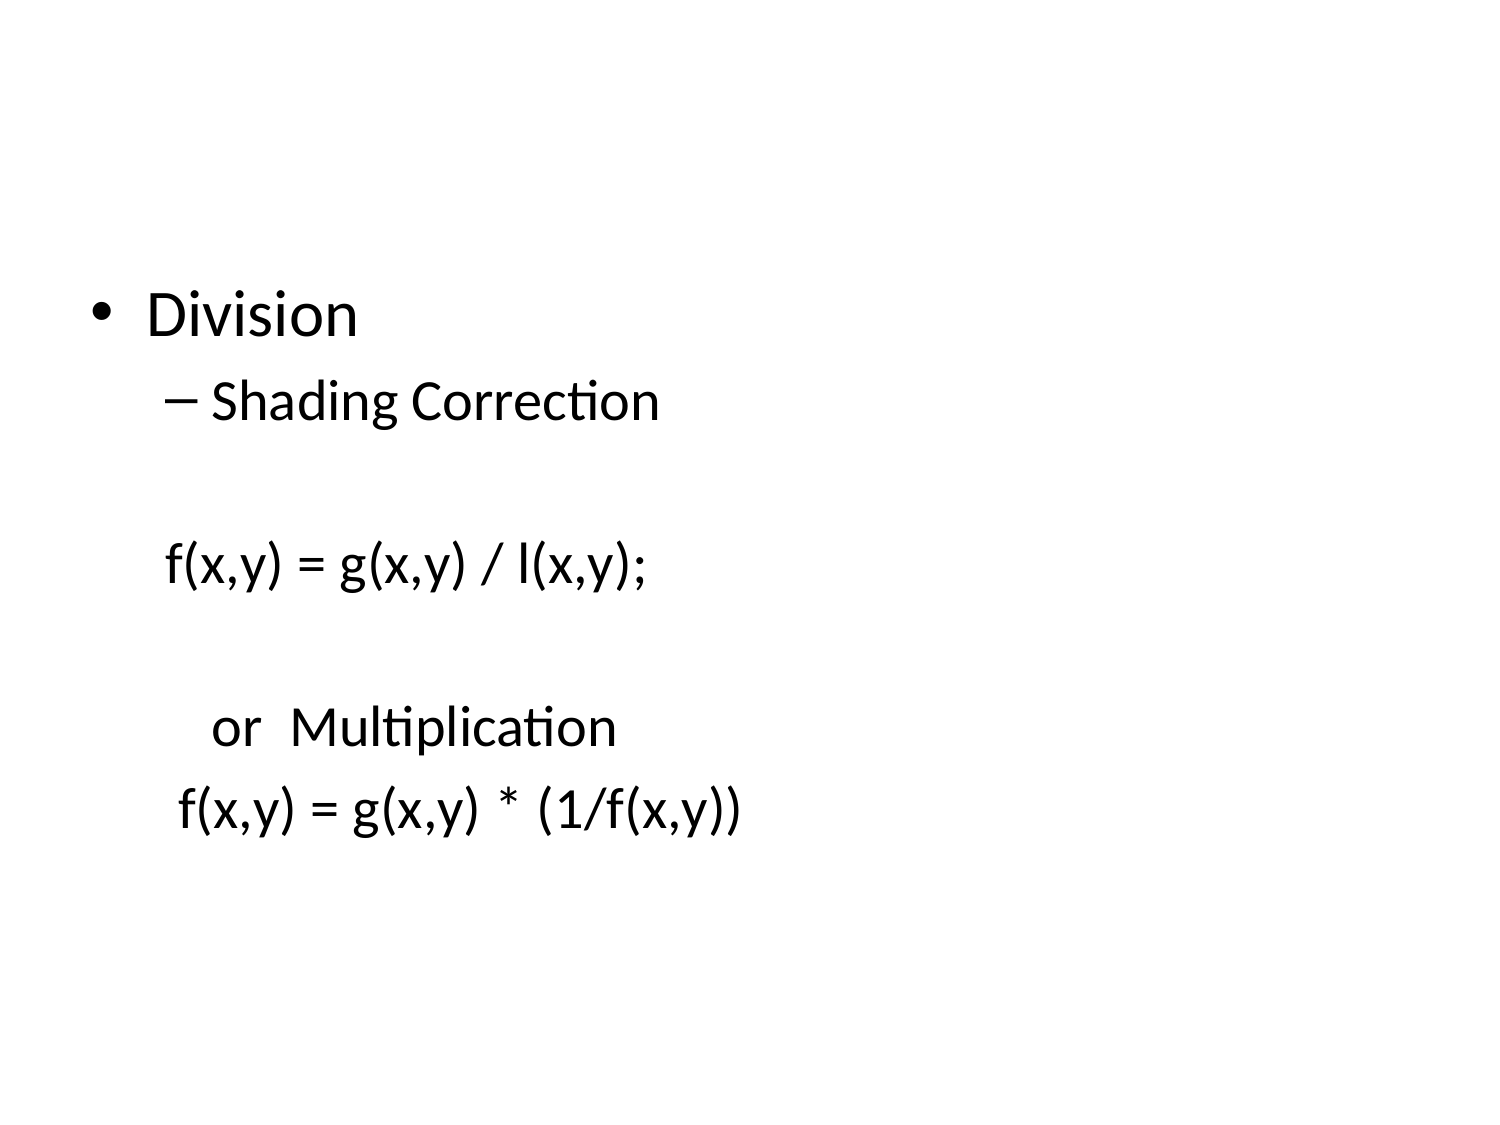

#
Division
Shading Correction

f(x,y) = g(x,y) / l(x,y);

	or  Multiplication
 f(x,y) = g(x,y) * (1/f(x,y))